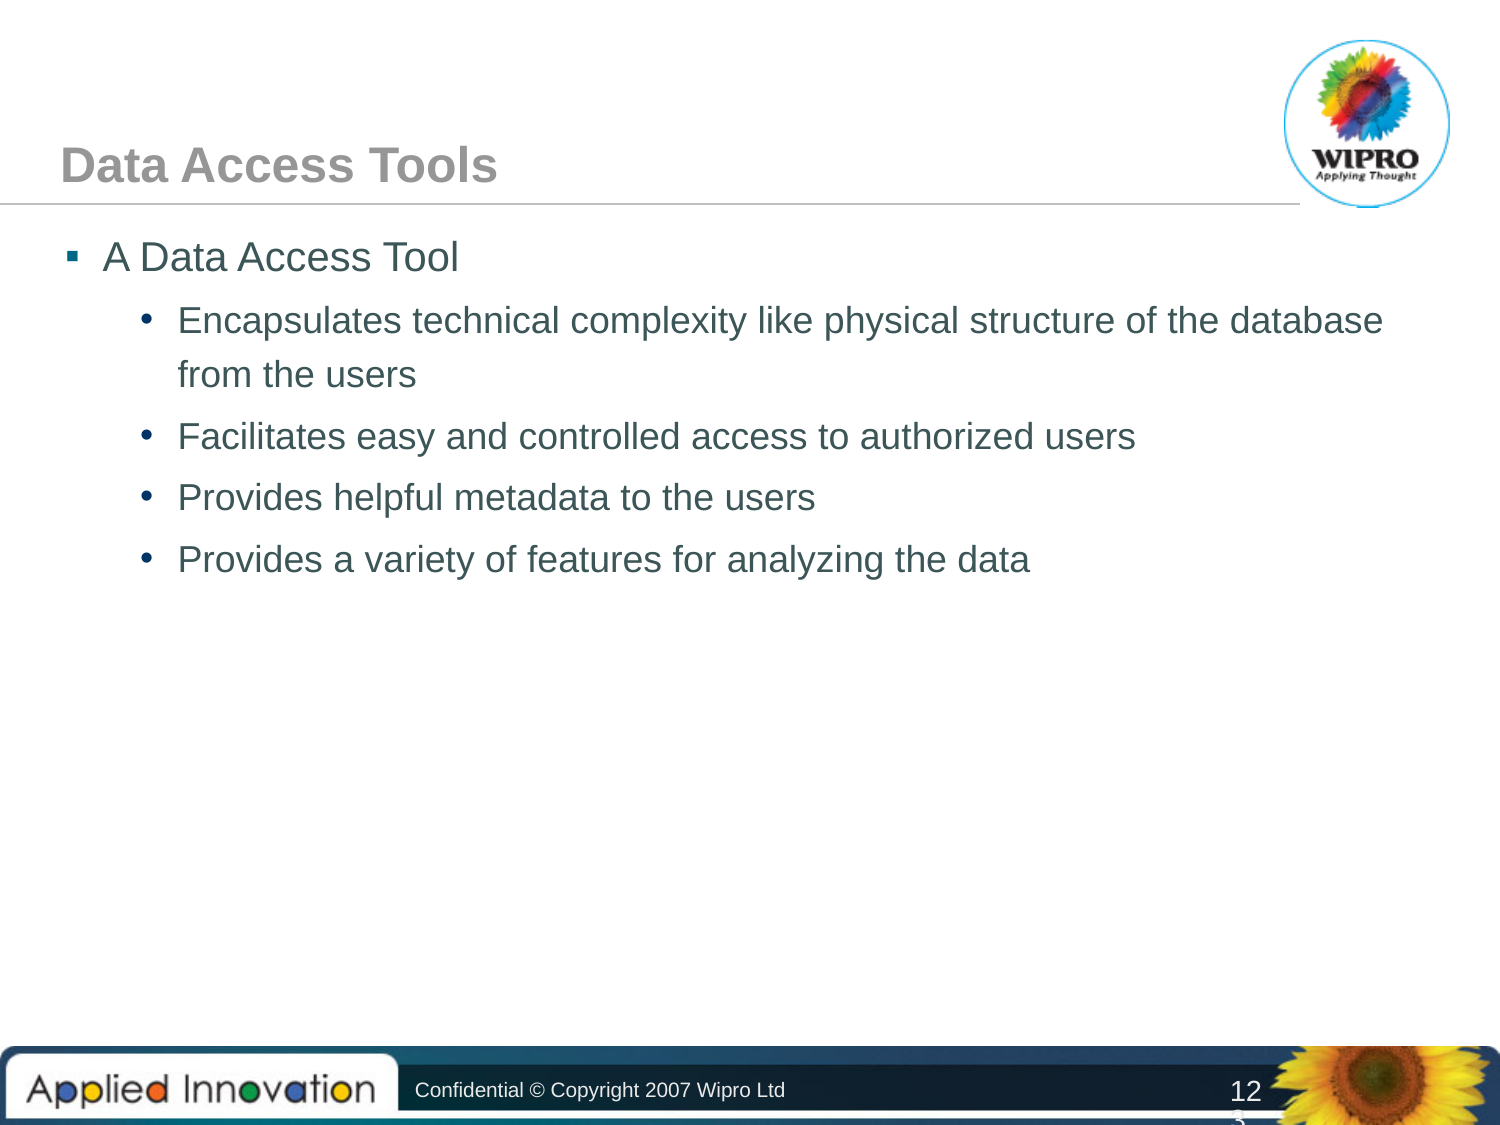

Data Access Tools
A Data Access Tool
Encapsulates technical complexity like physical structure of the database from the users
Facilitates easy and controlled access to authorized users
Provides helpful metadata to the users
Provides a variety of features for analyzing the data
Confidential © Copyright 2007 Wipro Ltd